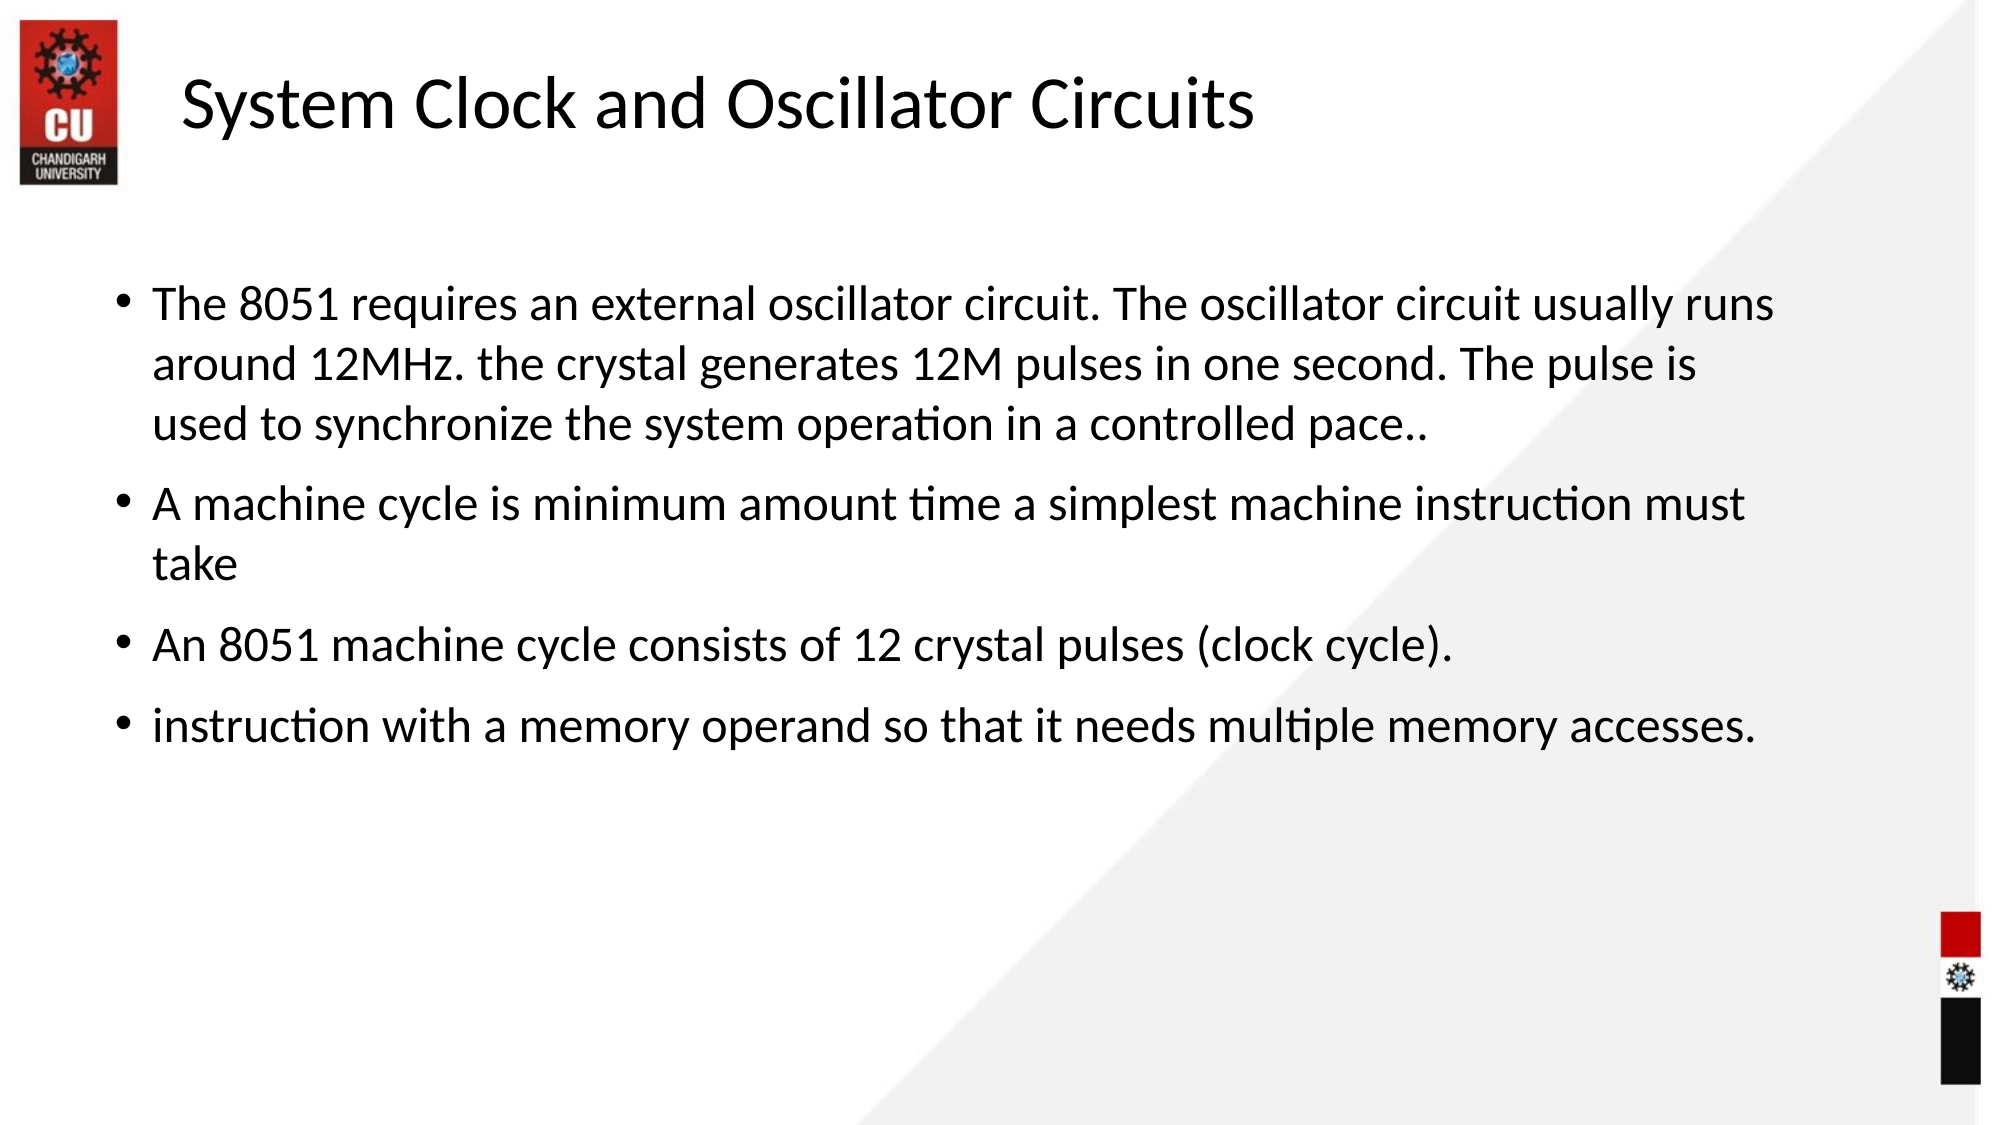

System Clock and Oscillator Circuits
The 8051 requires an external oscillator circuit. The oscillator circuit usually runs around 12MHz. the crystal generates 12M pulses in one second. The pulse is used to synchronize the system operation in a controlled pace..
A machine cycle is minimum amount time a simplest machine instruction must take
An 8051 machine cycle consists of 12 crystal pulses (clock cycle).
instruction with a memory operand so that it needs multiple memory accesses.